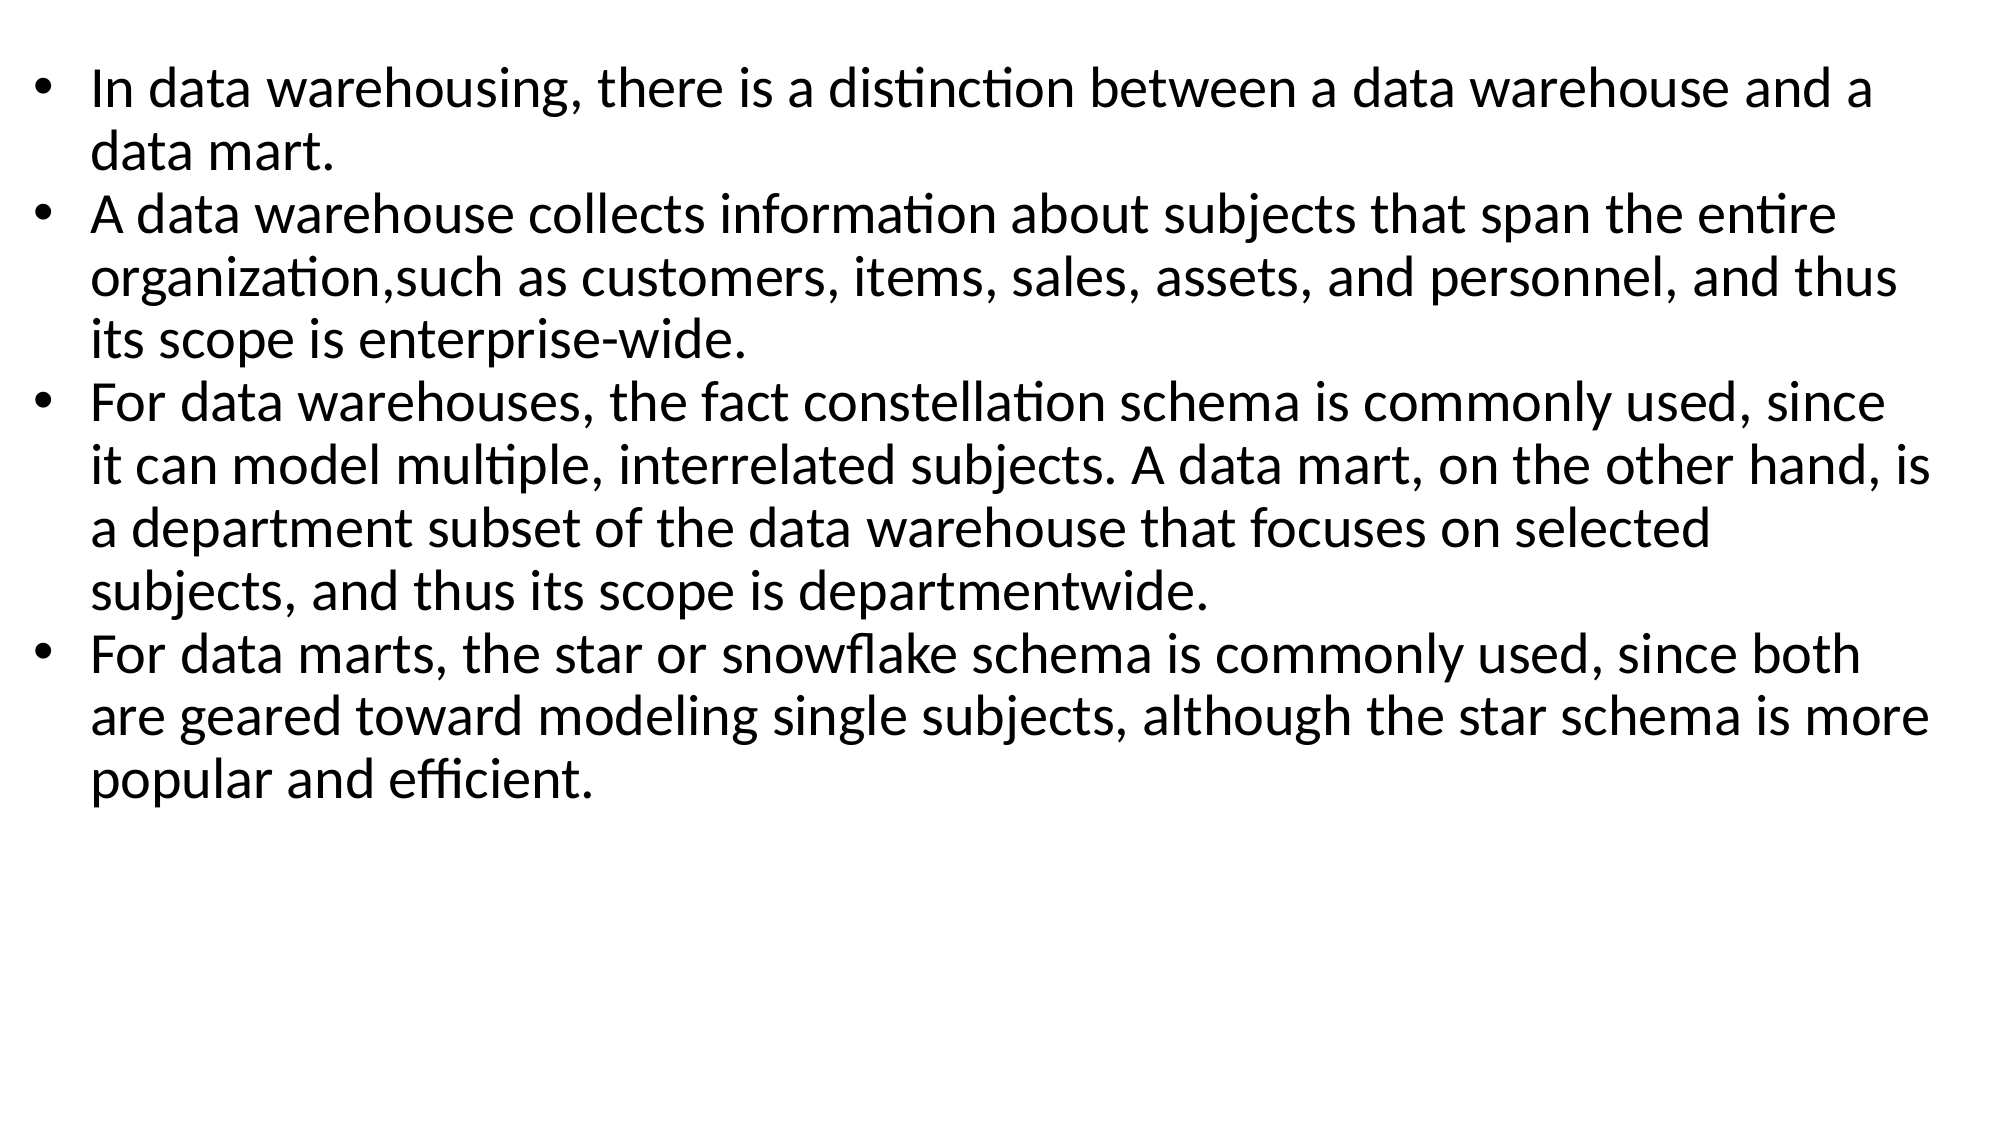

In data warehousing, there is a distinction between a data warehouse and a data mart.
A data warehouse collects information about subjects that span the entire organization,such as customers, items, sales, assets, and personnel, and thus its scope is enterprise-wide.
For data warehouses, the fact constellation schema is commonly used, since it can model multiple, interrelated subjects. A data mart, on the other hand, is a department subset of the data warehouse that focuses on selected subjects, and thus its scope is departmentwide.
For data marts, the star or snowflake schema is commonly used, since both are geared toward modeling single subjects, although the star schema is more popular and efficient.